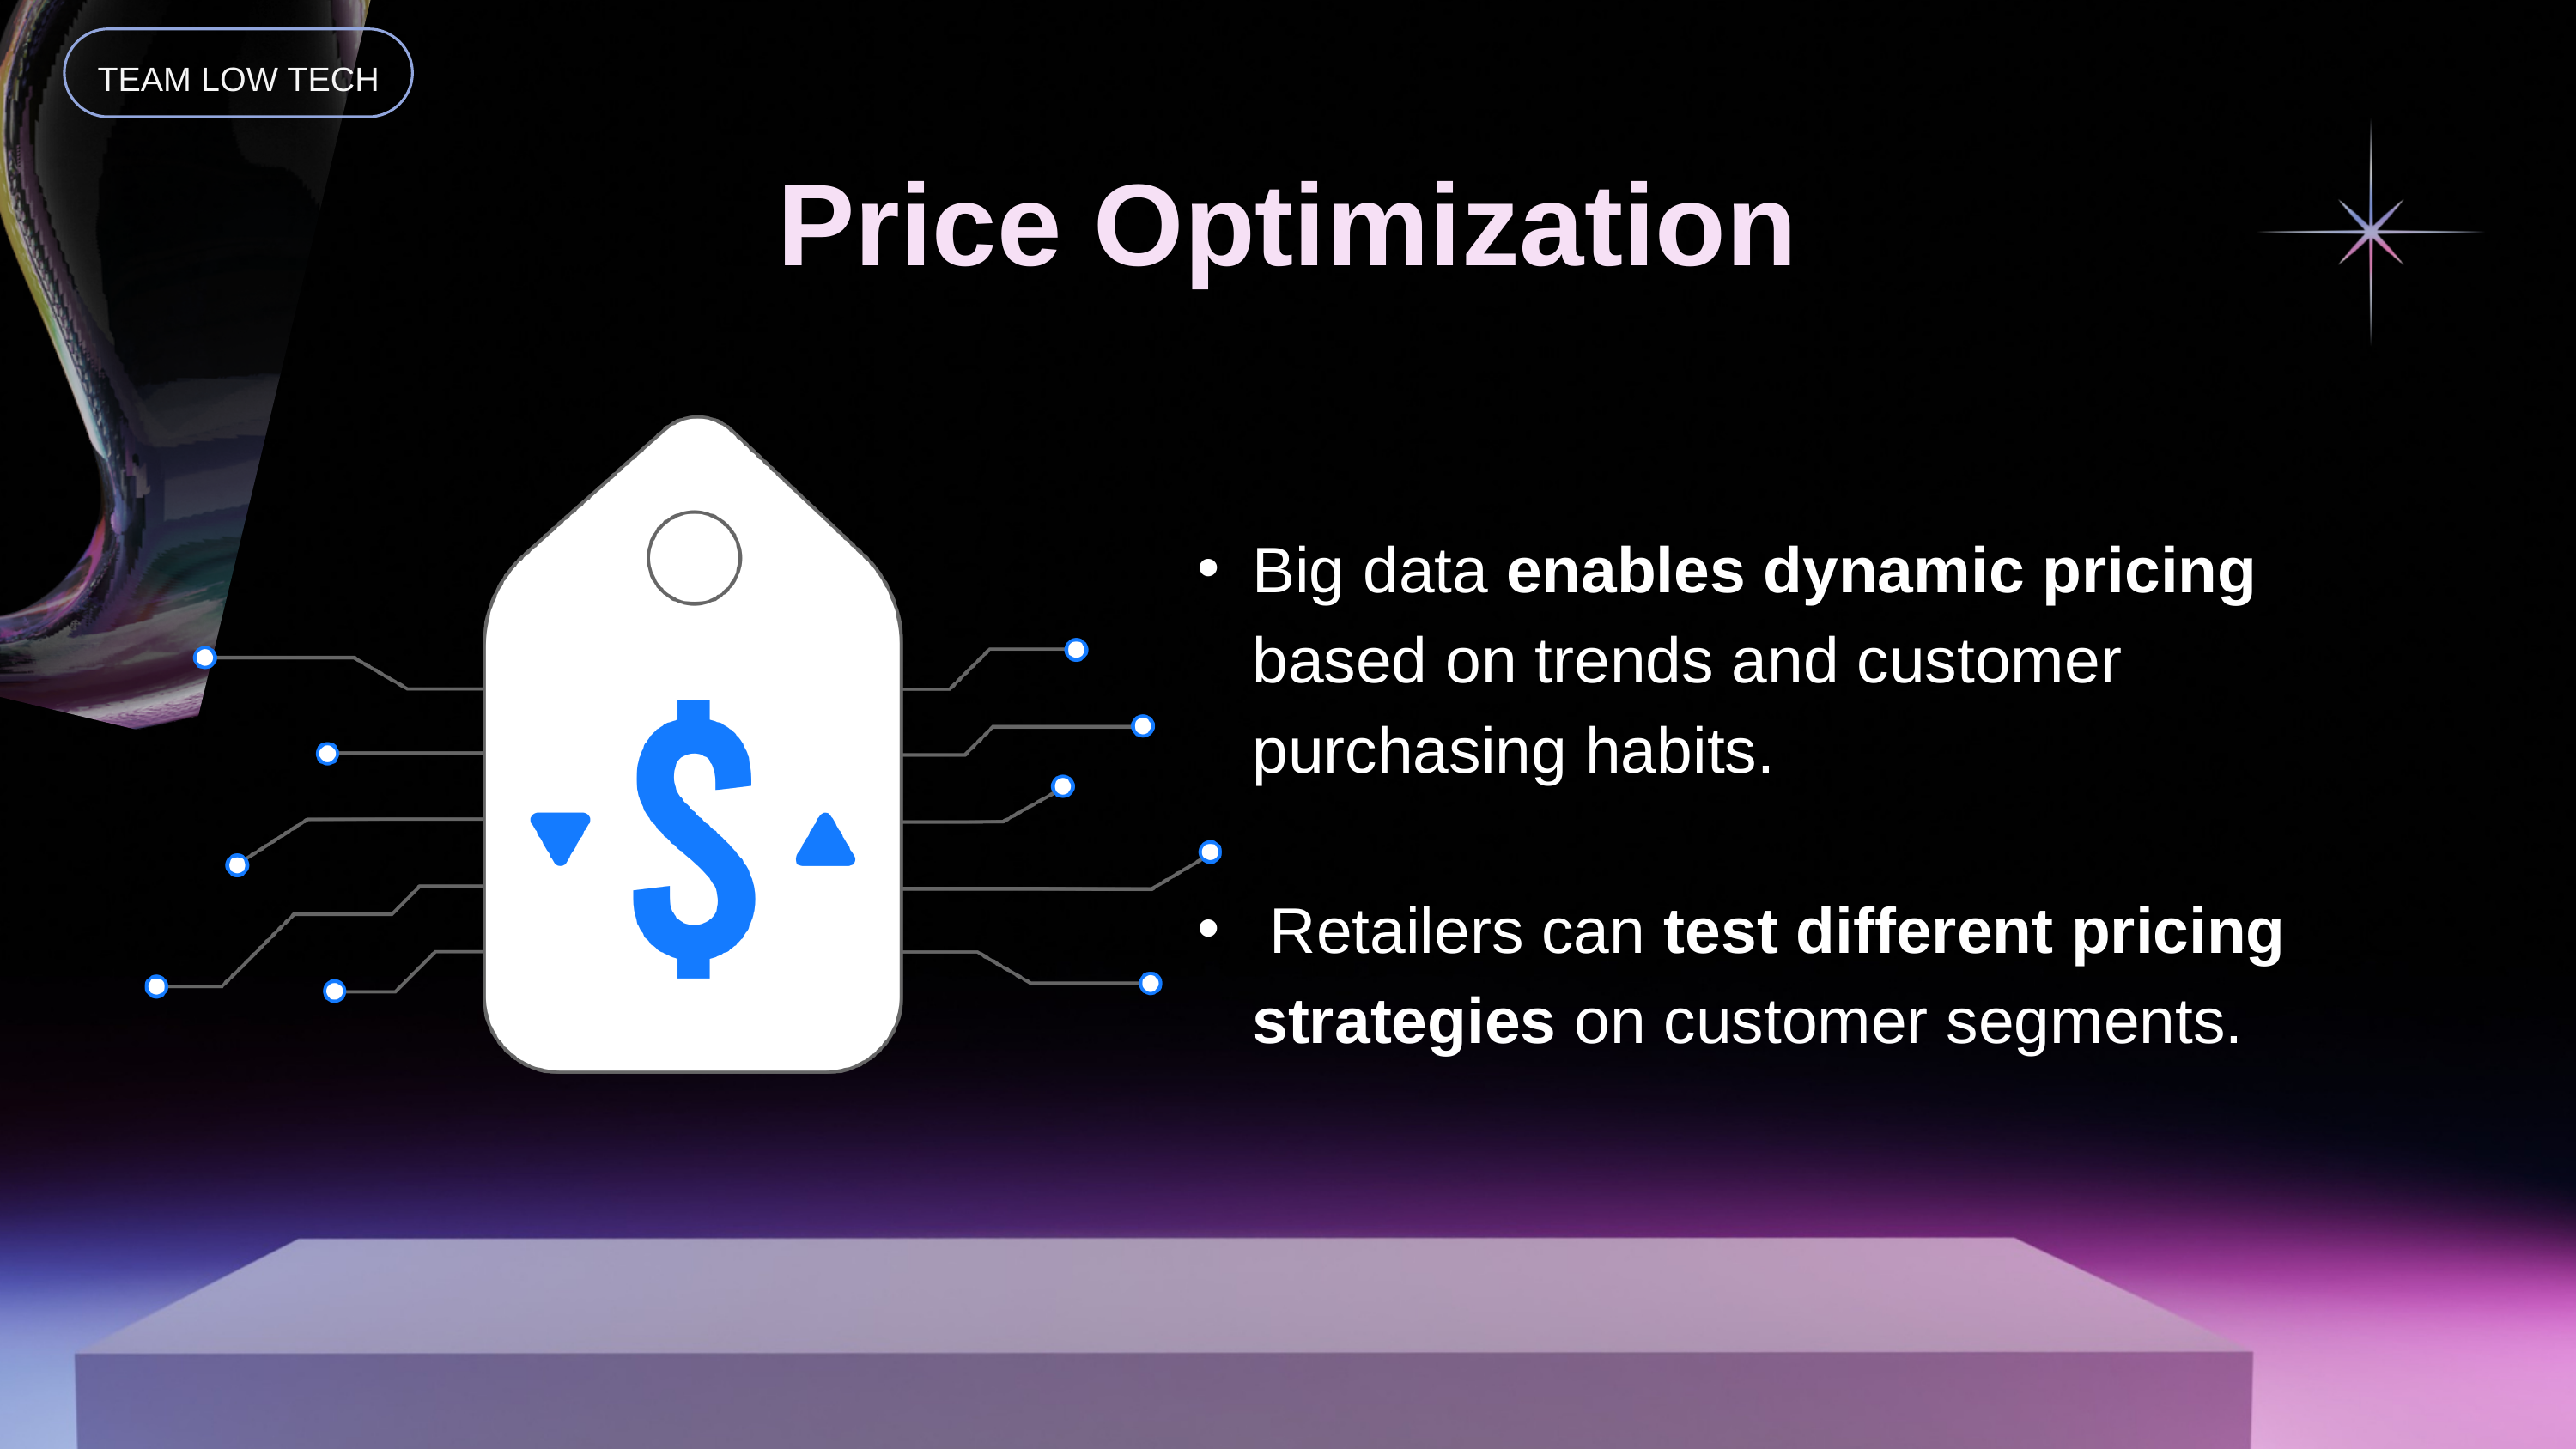

TEAM LOW TECH

Price Optimization

Big data enables dynamic pricing based on trends and customer purchasing habits.

 Retailers can test different pricing strategies on customer segments.